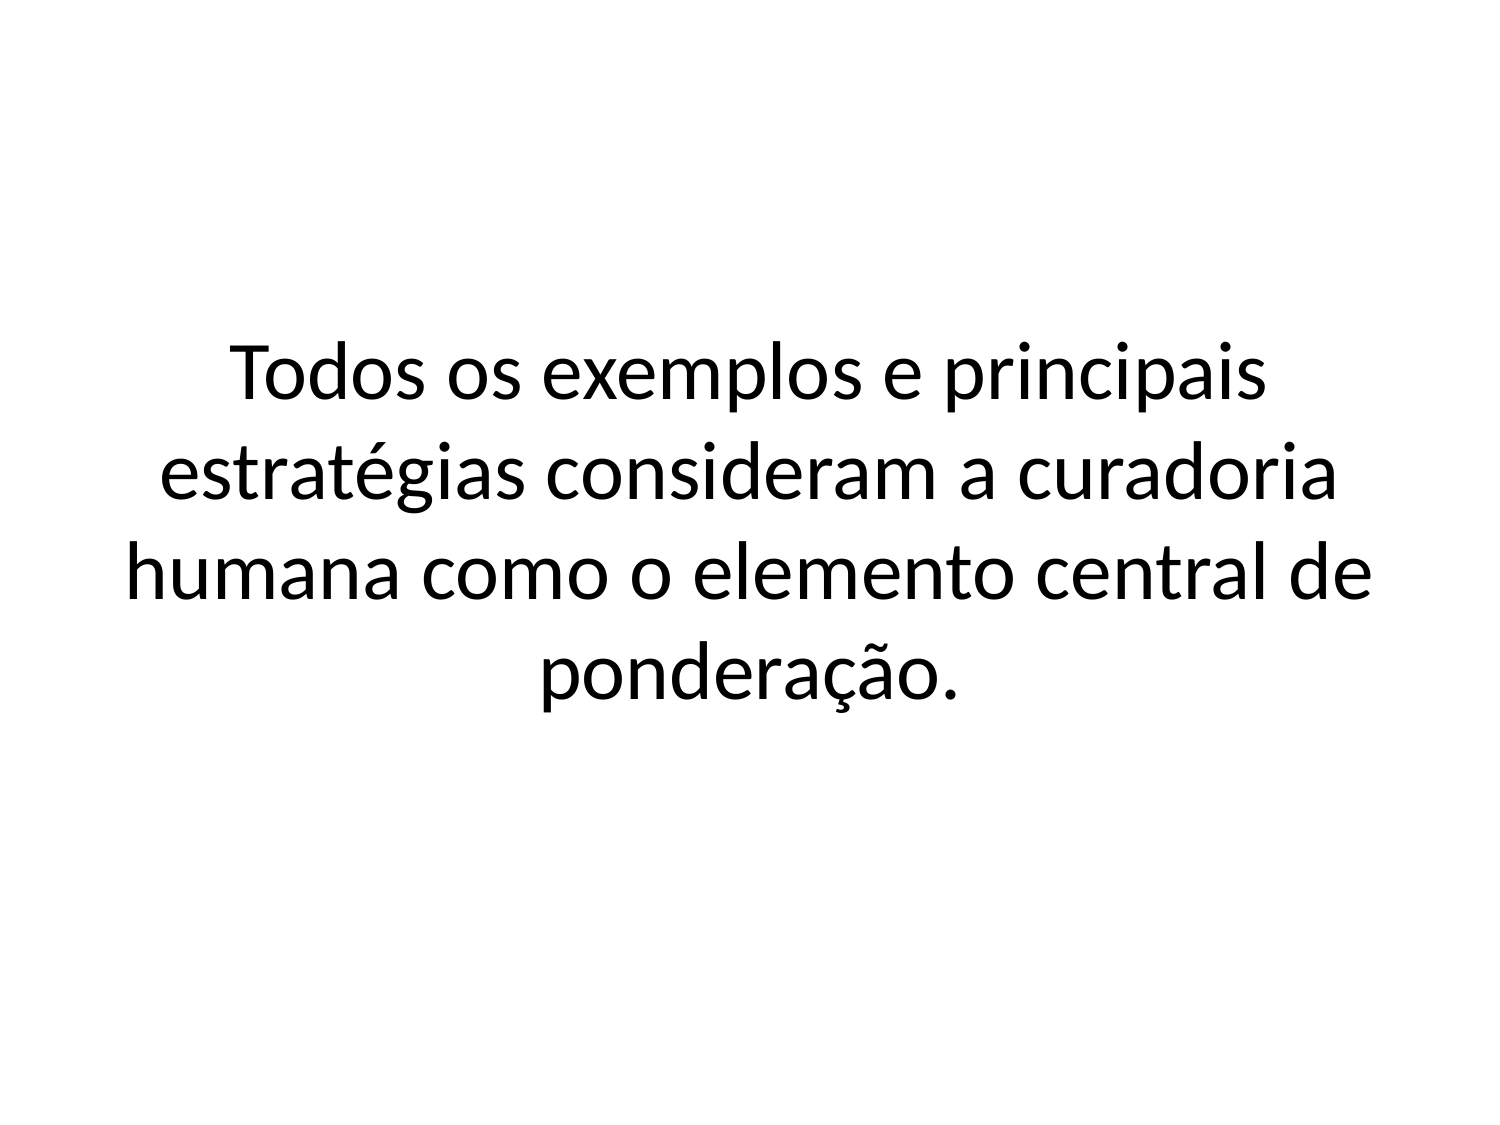

# Todos os exemplos e principais estratégias consideram a curadoria humana como o elemento central de ponderação.